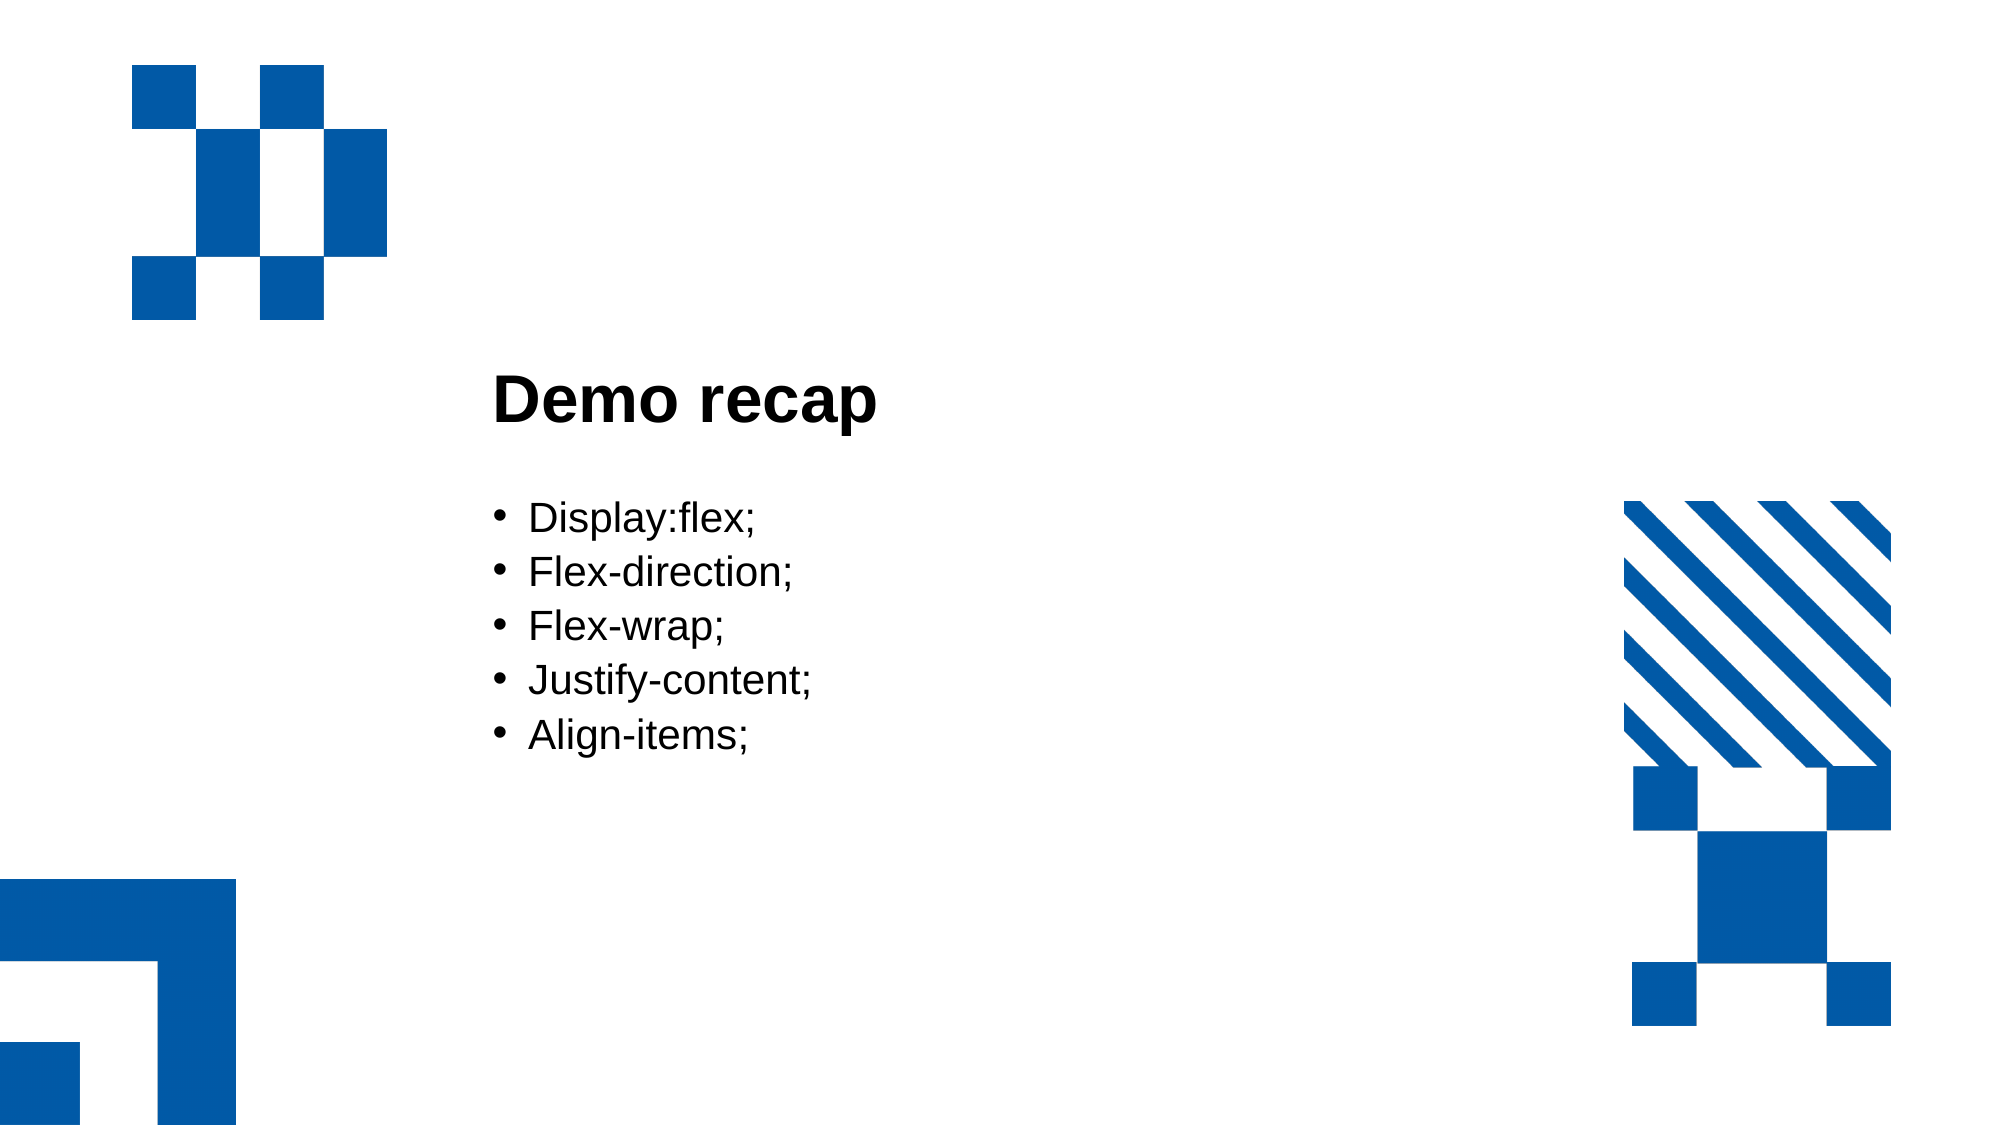

Demo recap
Display:flex;
Flex-direction;
Flex-wrap;
Justify-content;
Align-items;